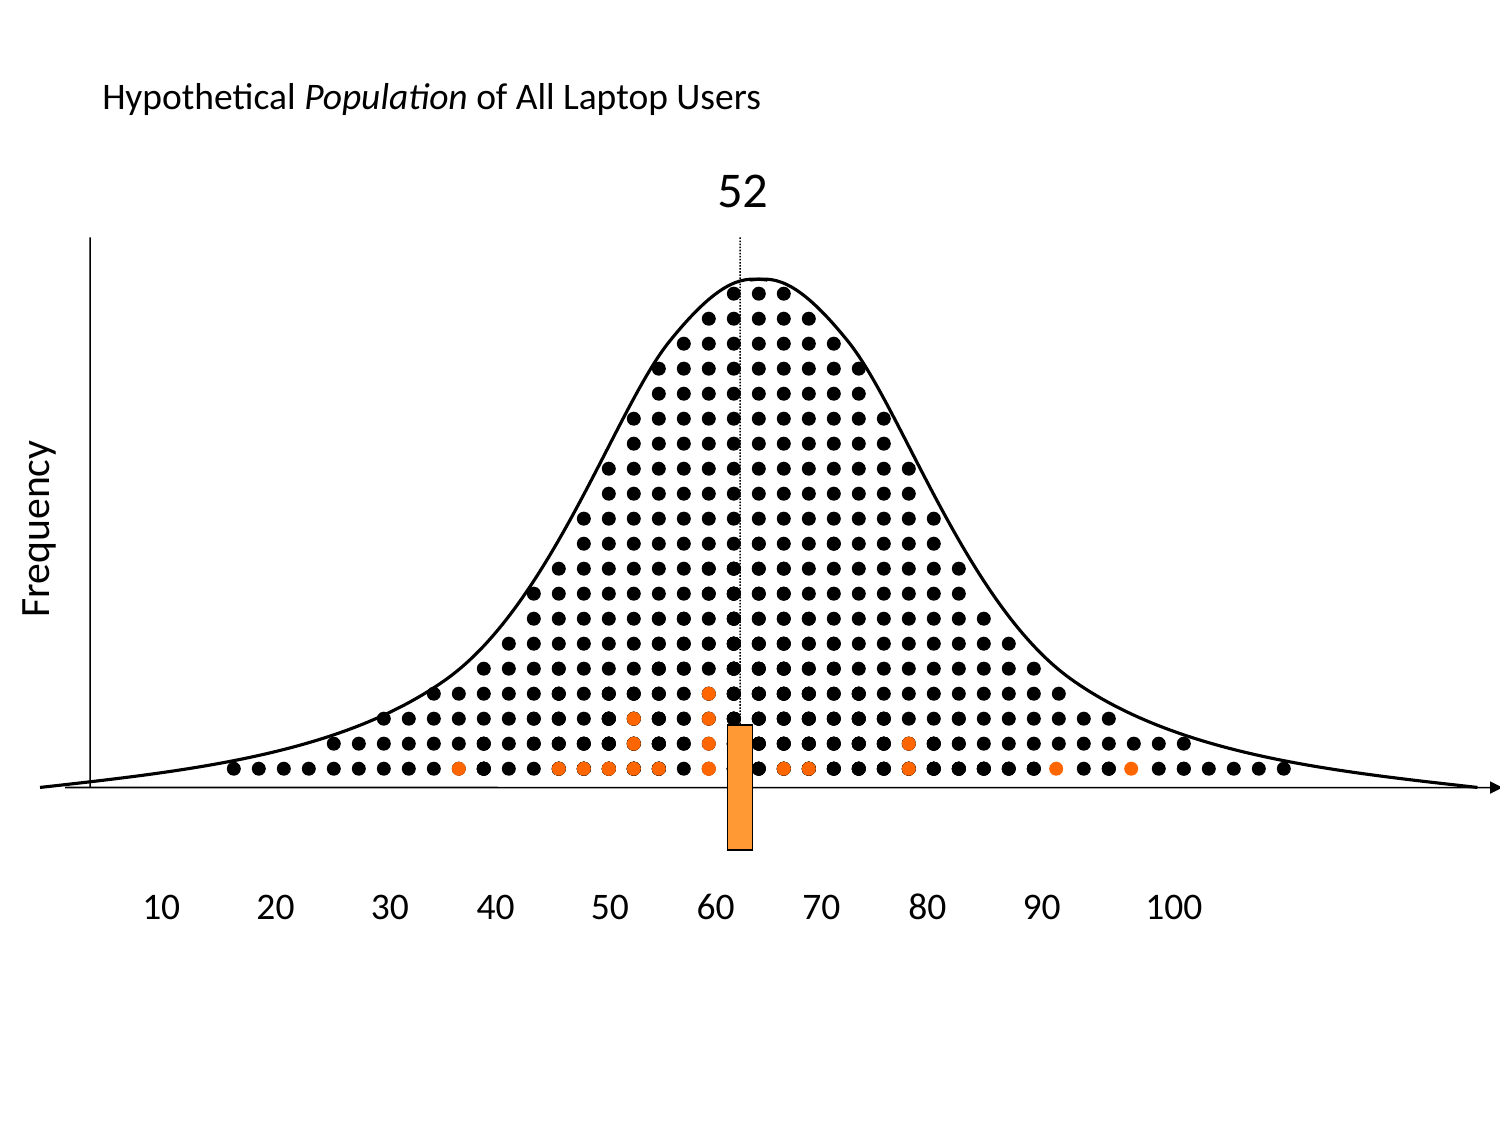

Hypothetical Population of All Laptop Users
52

Frequency

10         20         30        40         50        60        70        80         90          100